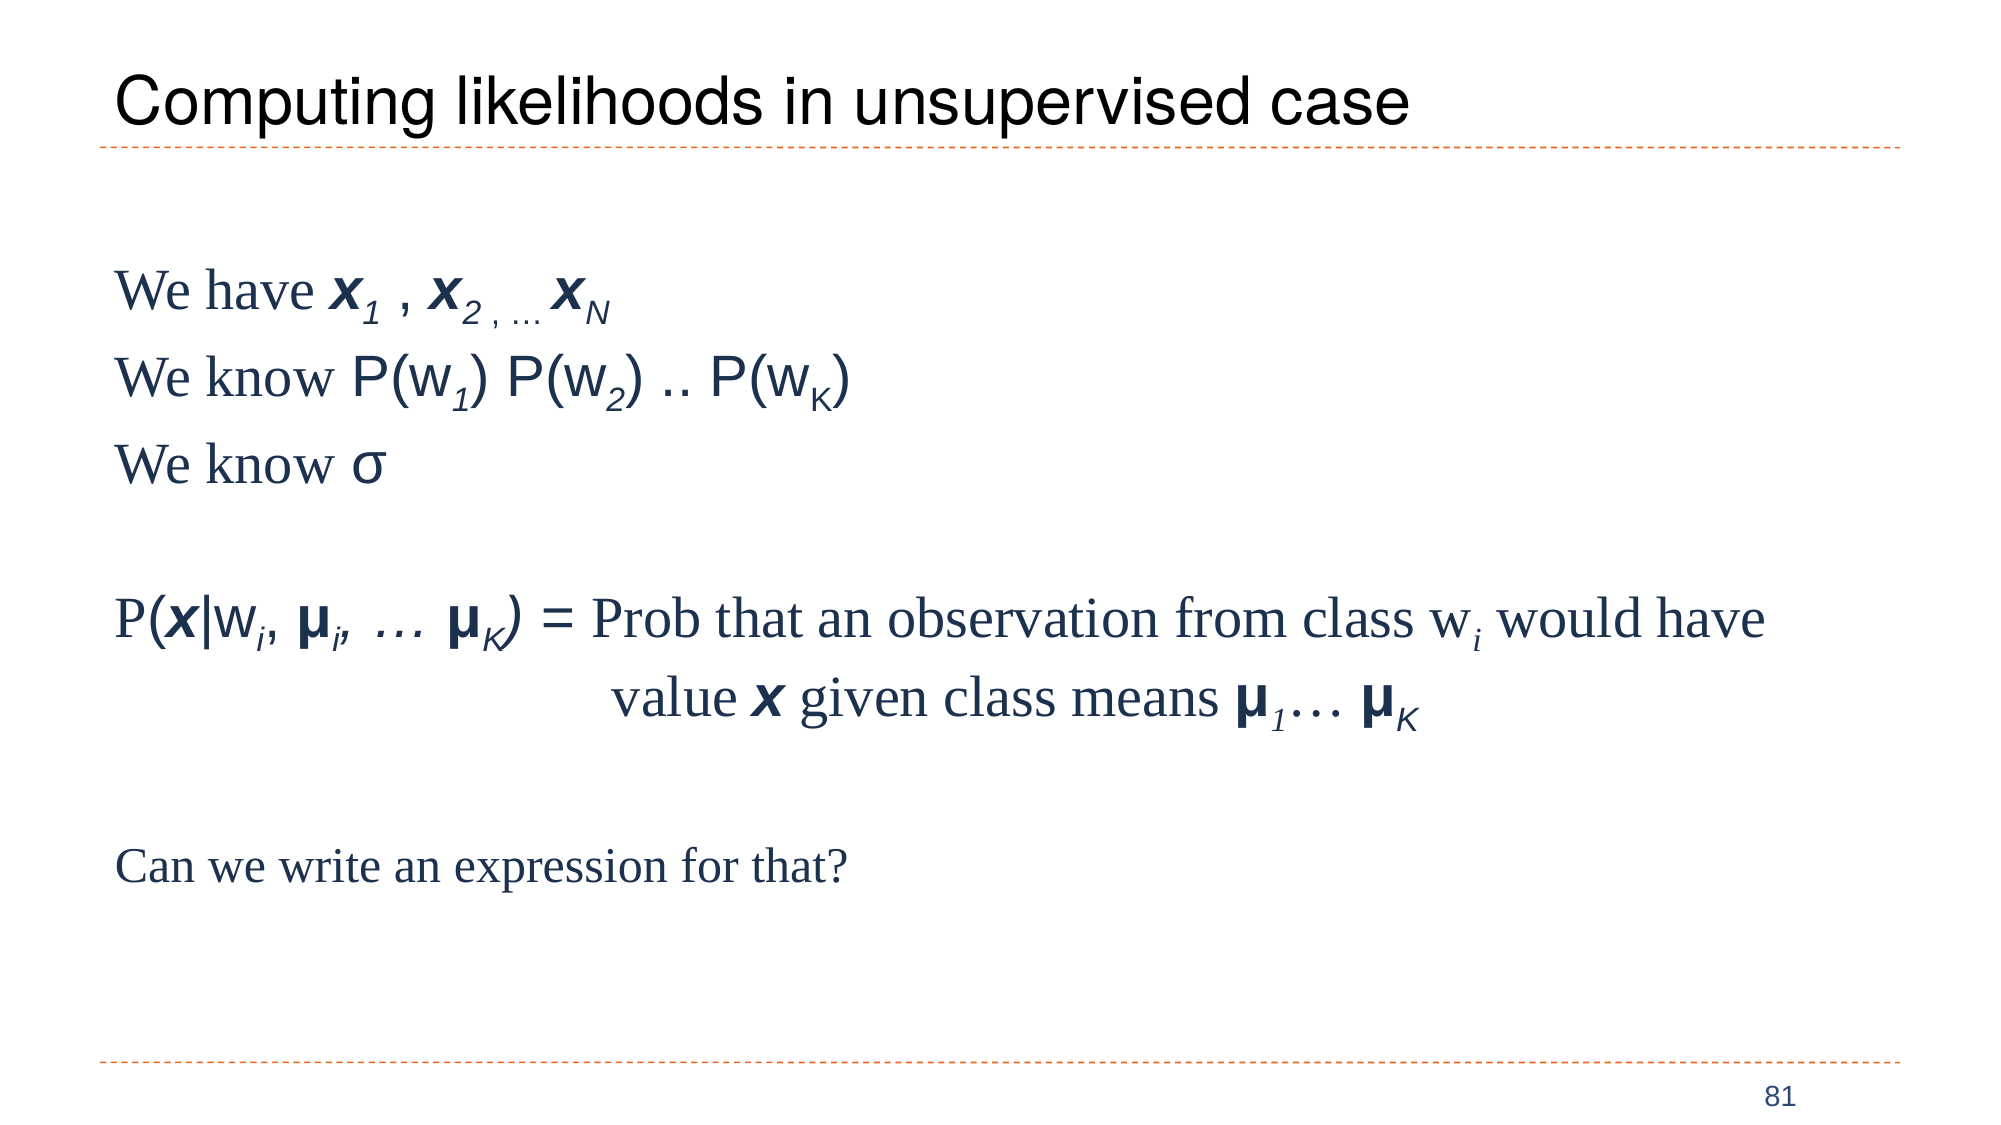

# Computing likelihoods in unsupervised case
We have x1 , x2 , … xN
We know P(w1) P(w2) .. P(wK)
We know σ

P(x|wi, μi, … μK) = Prob that an observation from class wi would have value x given class means μ1… μK

Can we write an expression for that?